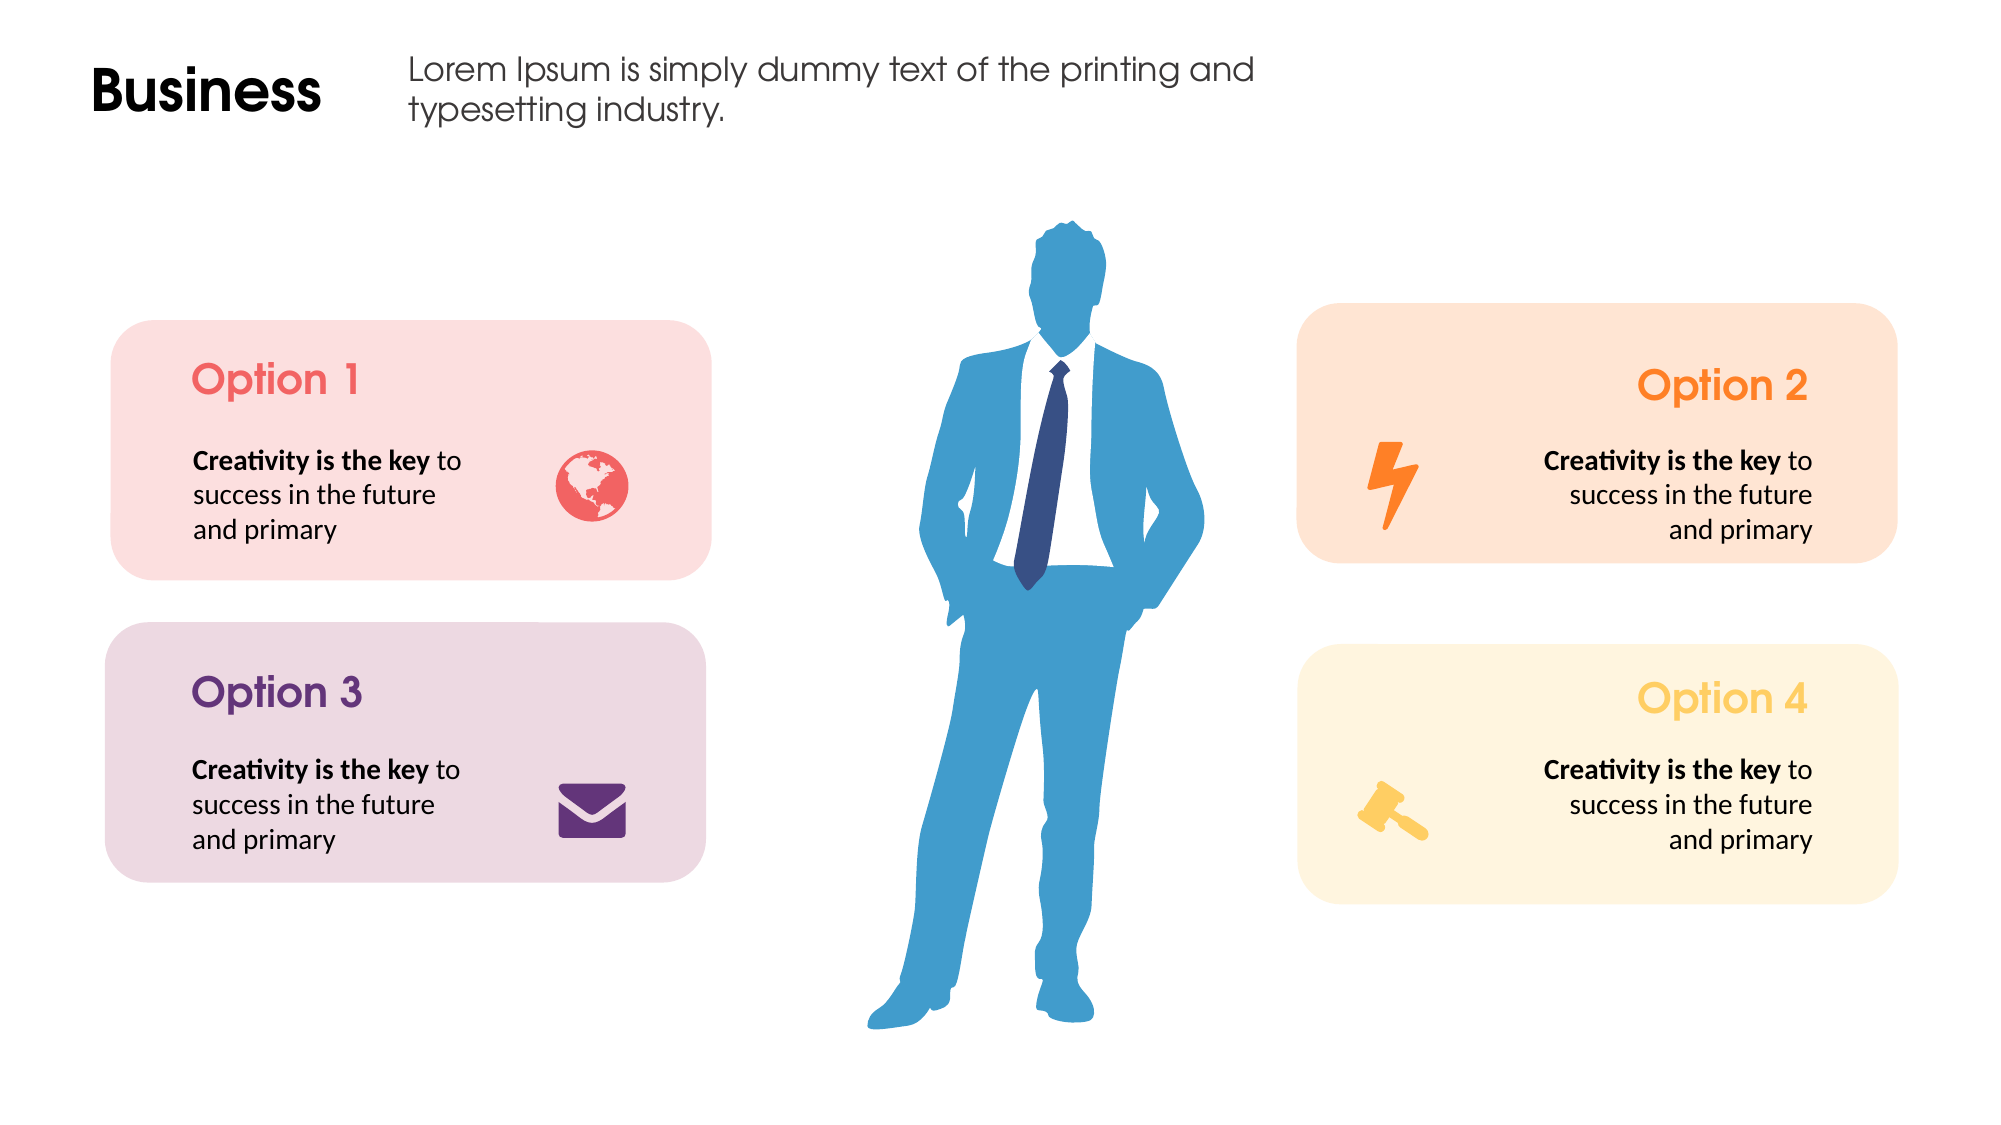

Lorem Ipsum is simply dummy text of the printing and typesetting industry.
Business

Option 1
Option 2
Creativity is the key to success in the future and primary
Creativity is the key to success in the future and primary

Option 3
Option 4
Creativity is the key to success in the future and primary
Creativity is the key to success in the future and primary